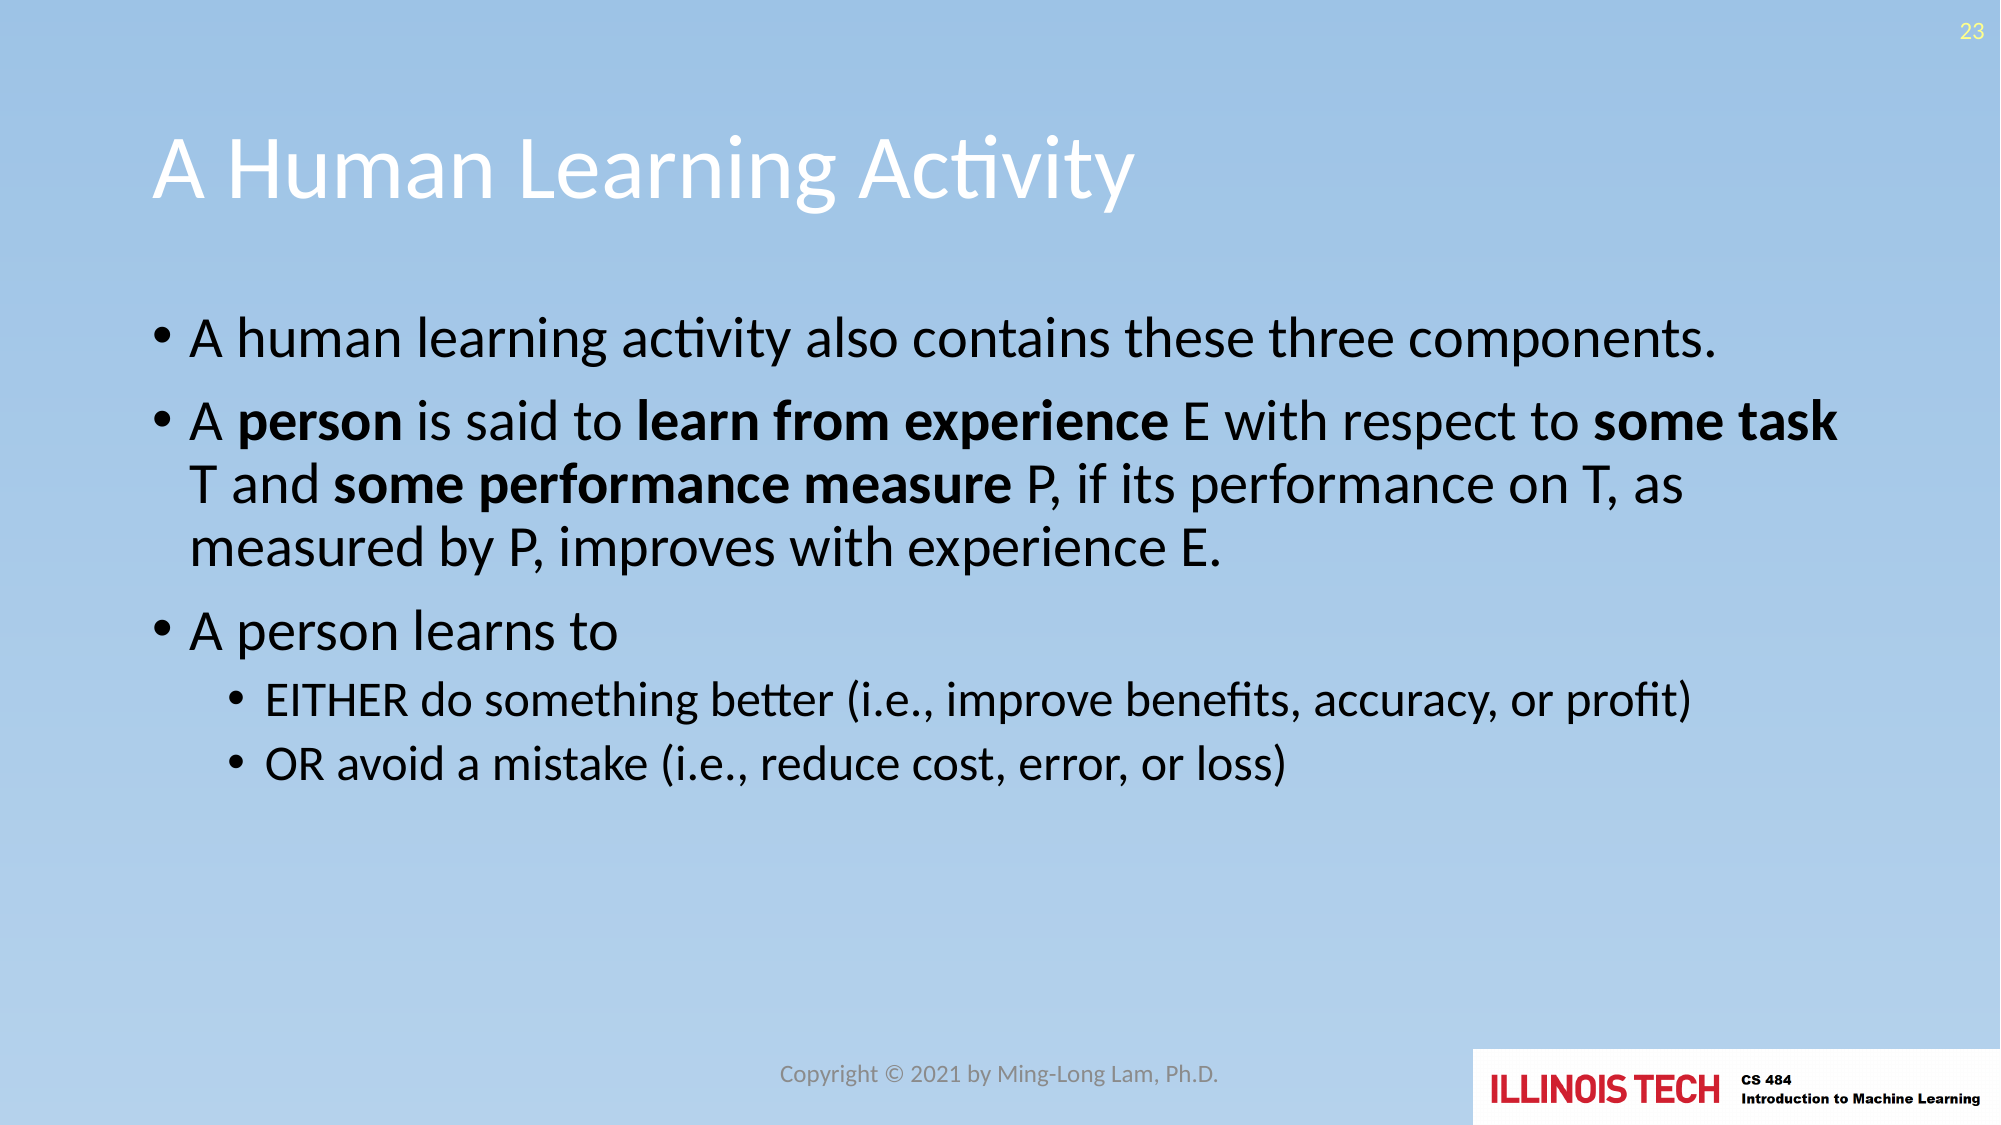

23
# A Human Learning Activity
A human learning activity also contains these three components.
A person is said to learn from experience E with respect to some task T and some performance measure P, if its performance on T, as measured by P, improves with experience E.
A person learns to
EITHER do something better (i.e., improve benefits, accuracy, or profit)
OR avoid a mistake (i.e., reduce cost, error, or loss)

Copyright © 2021 by Ming-Long Lam, Ph.D.